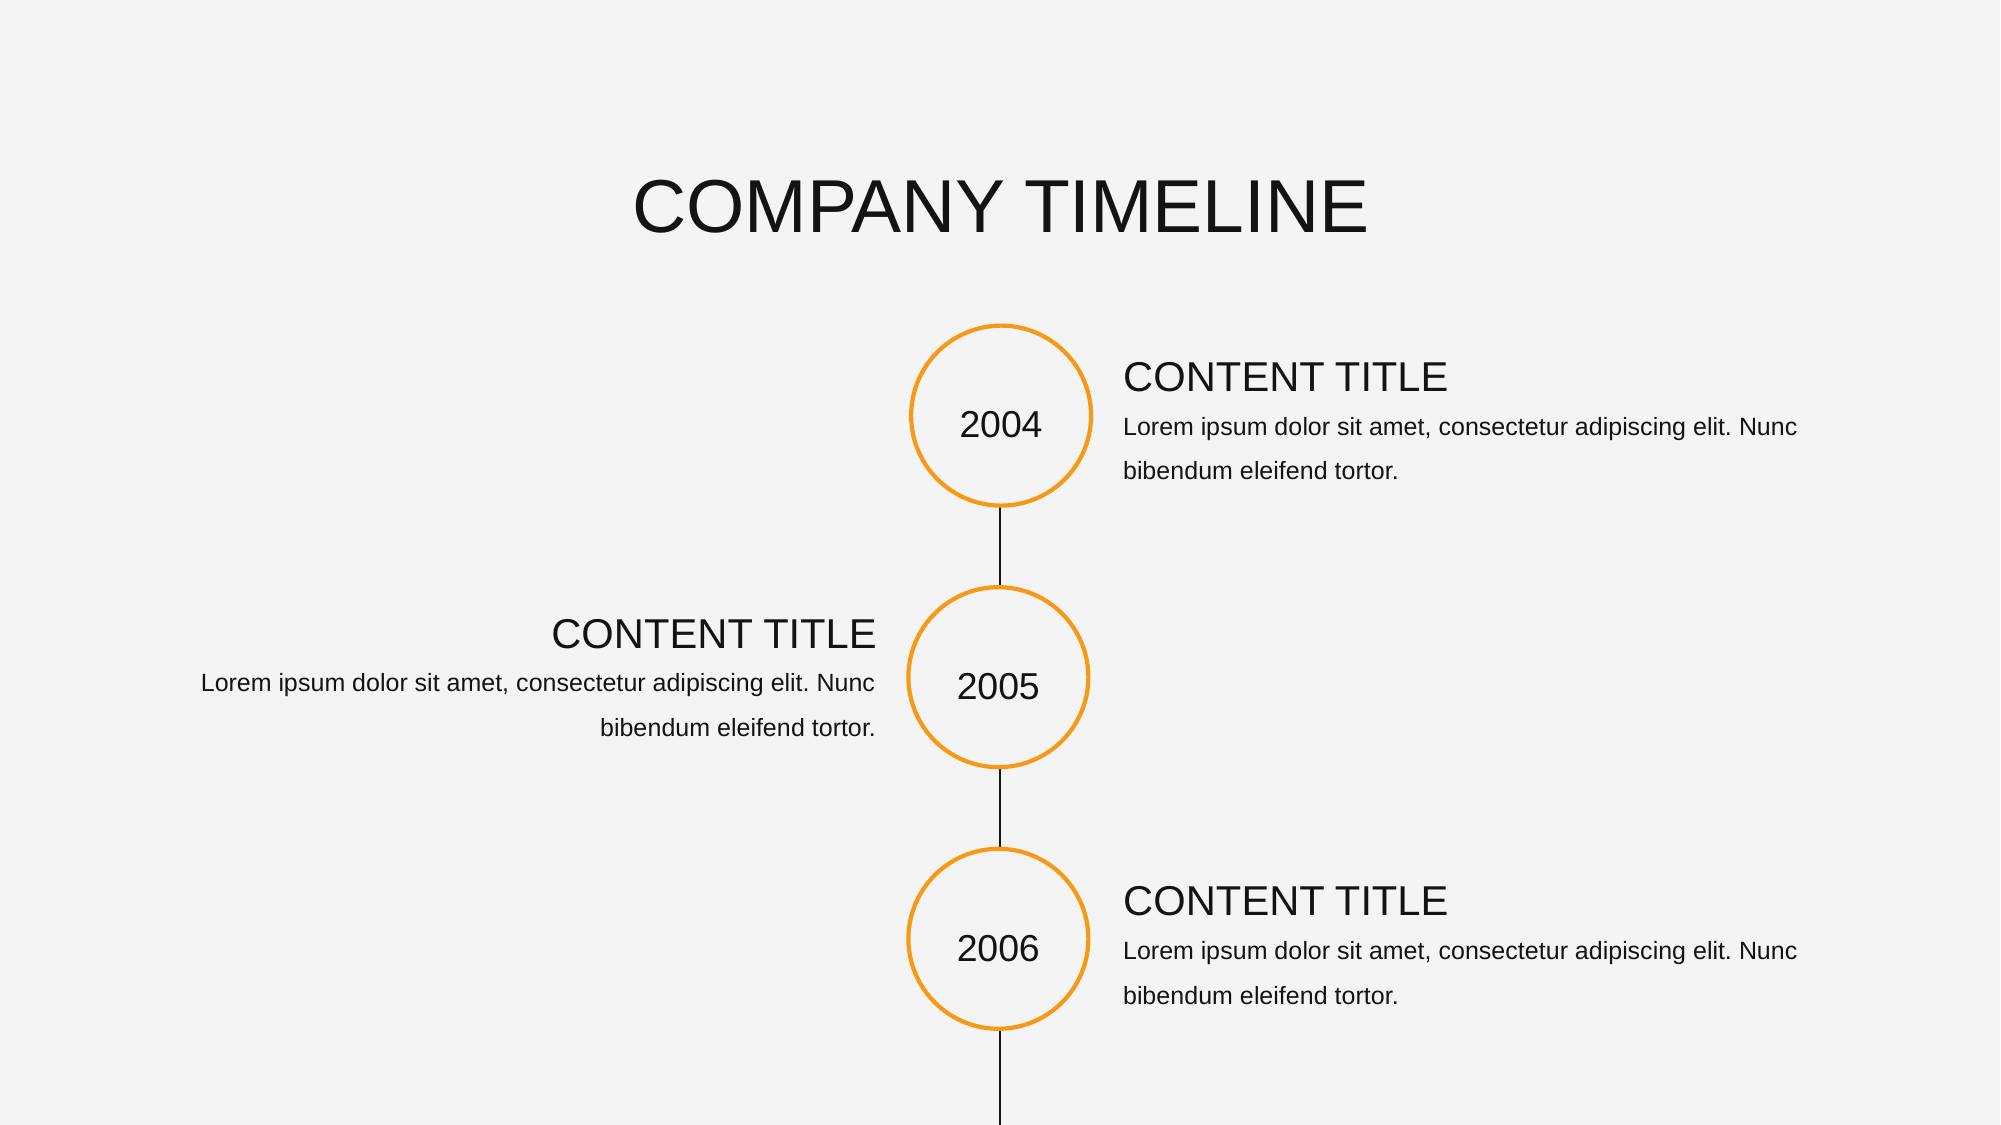

COMPANY TIMELINE
CONTENT TITLE

2004
Lorem ipsum dolor sit amet, consectetur adipiscing elit. Nunc bibendum eleifend tortor.
CONTENT TITLE

2005
Lorem ipsum dolor sit amet, consectetur adipiscing elit. Nunc bibendum eleifend tortor.
CONTENT TITLE

2006
Lorem ipsum dolor sit amet, consectetur adipiscing elit. Nunc bibendum eleifend tortor.